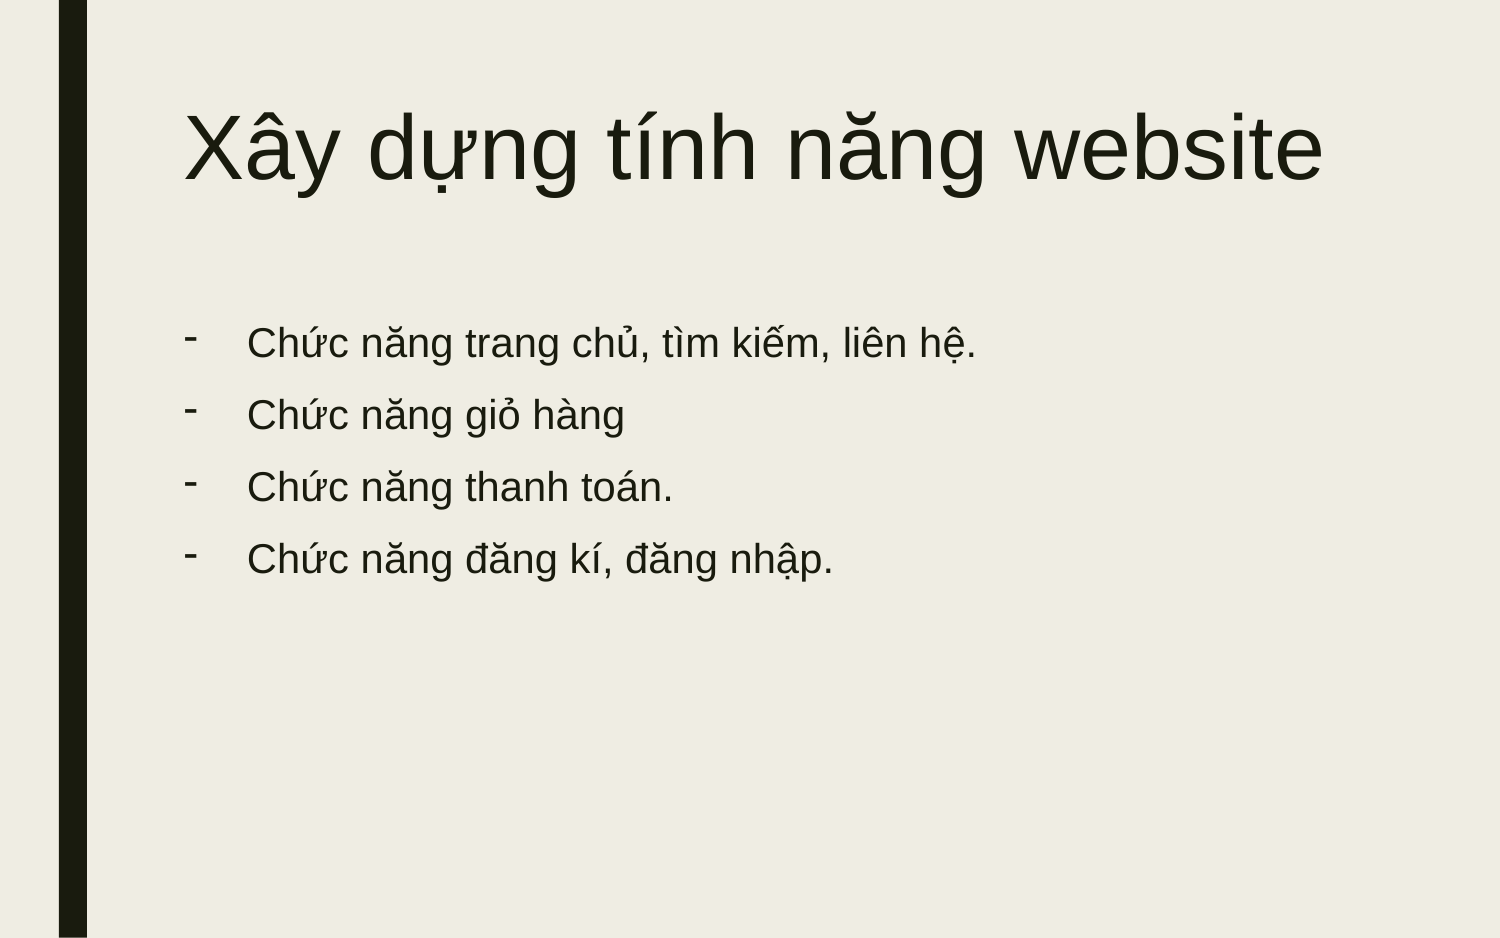

# Xây dựng tính năng website
Chức năng trang chủ, tìm kiếm, liên hệ.
Chức năng giỏ hàng
Chức năng thanh toán.
Chức năng đăng kí, đăng nhập.